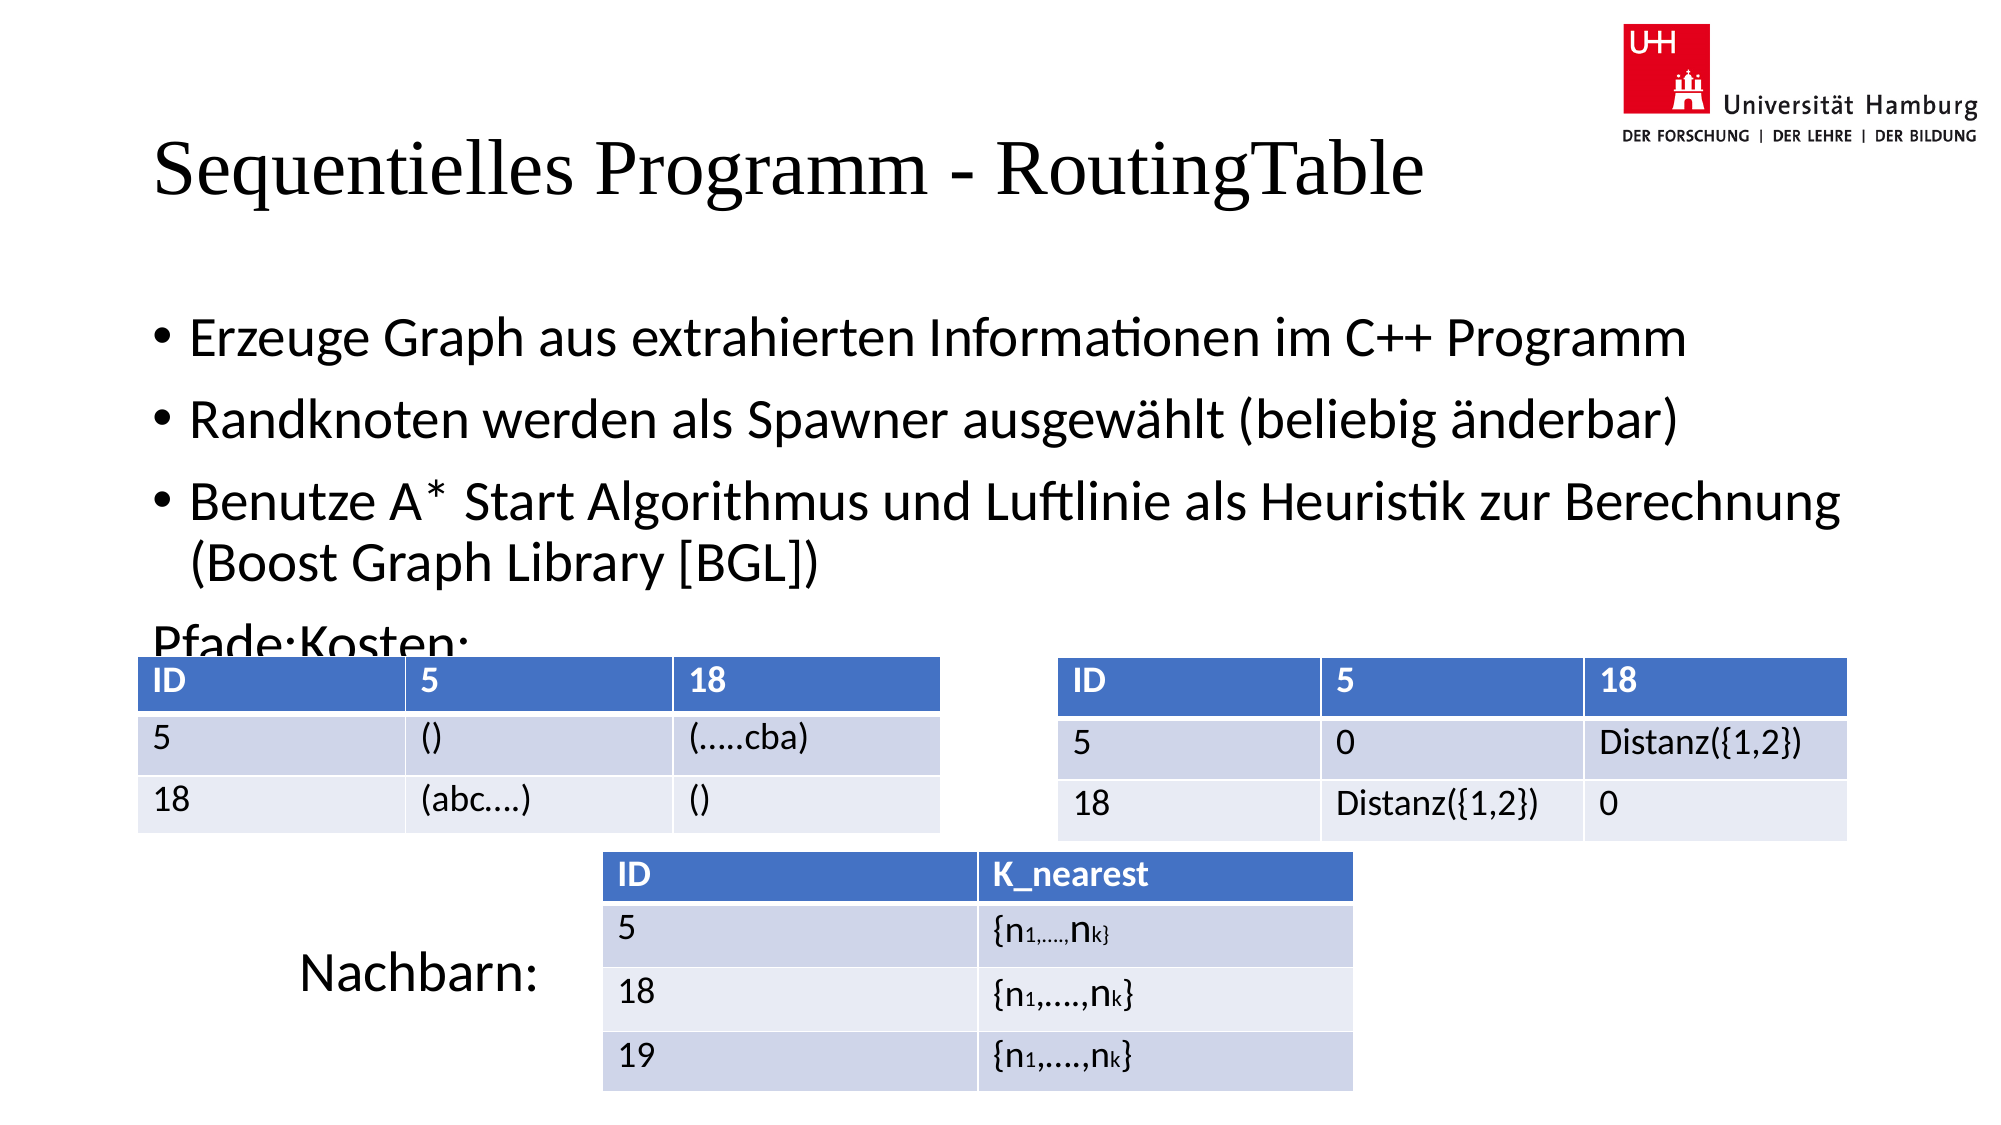

# Sequentielles Programm - RoutingTable
Erzeuge Graph aus extrahierten Informationen im C++ Programm
Randknoten werden als Spawner ausgewählt (beliebig änderbar)
Benutze A* Start Algorithmus und Luftlinie als Heuristik zur Berechnung (Boost Graph Library [BGL])
Pfade:					Kosten:

	Nachbarn:
| ID | 5 | 18 |
| --- | --- | --- |
| 5 | () | (…..cba) |
| 18 | (abc….) | () |
| ID | 5 | 18 |
| --- | --- | --- |
| 5 | 0 | Distanz({1,2}) |
| 18 | Distanz({1,2}) | 0 |
| ID | K\_nearest |
| --- | --- |
| 5 | {n1,….,nk} |
| 18 | {n1,….,nk} |
| 19 | {n1,….,nk} |